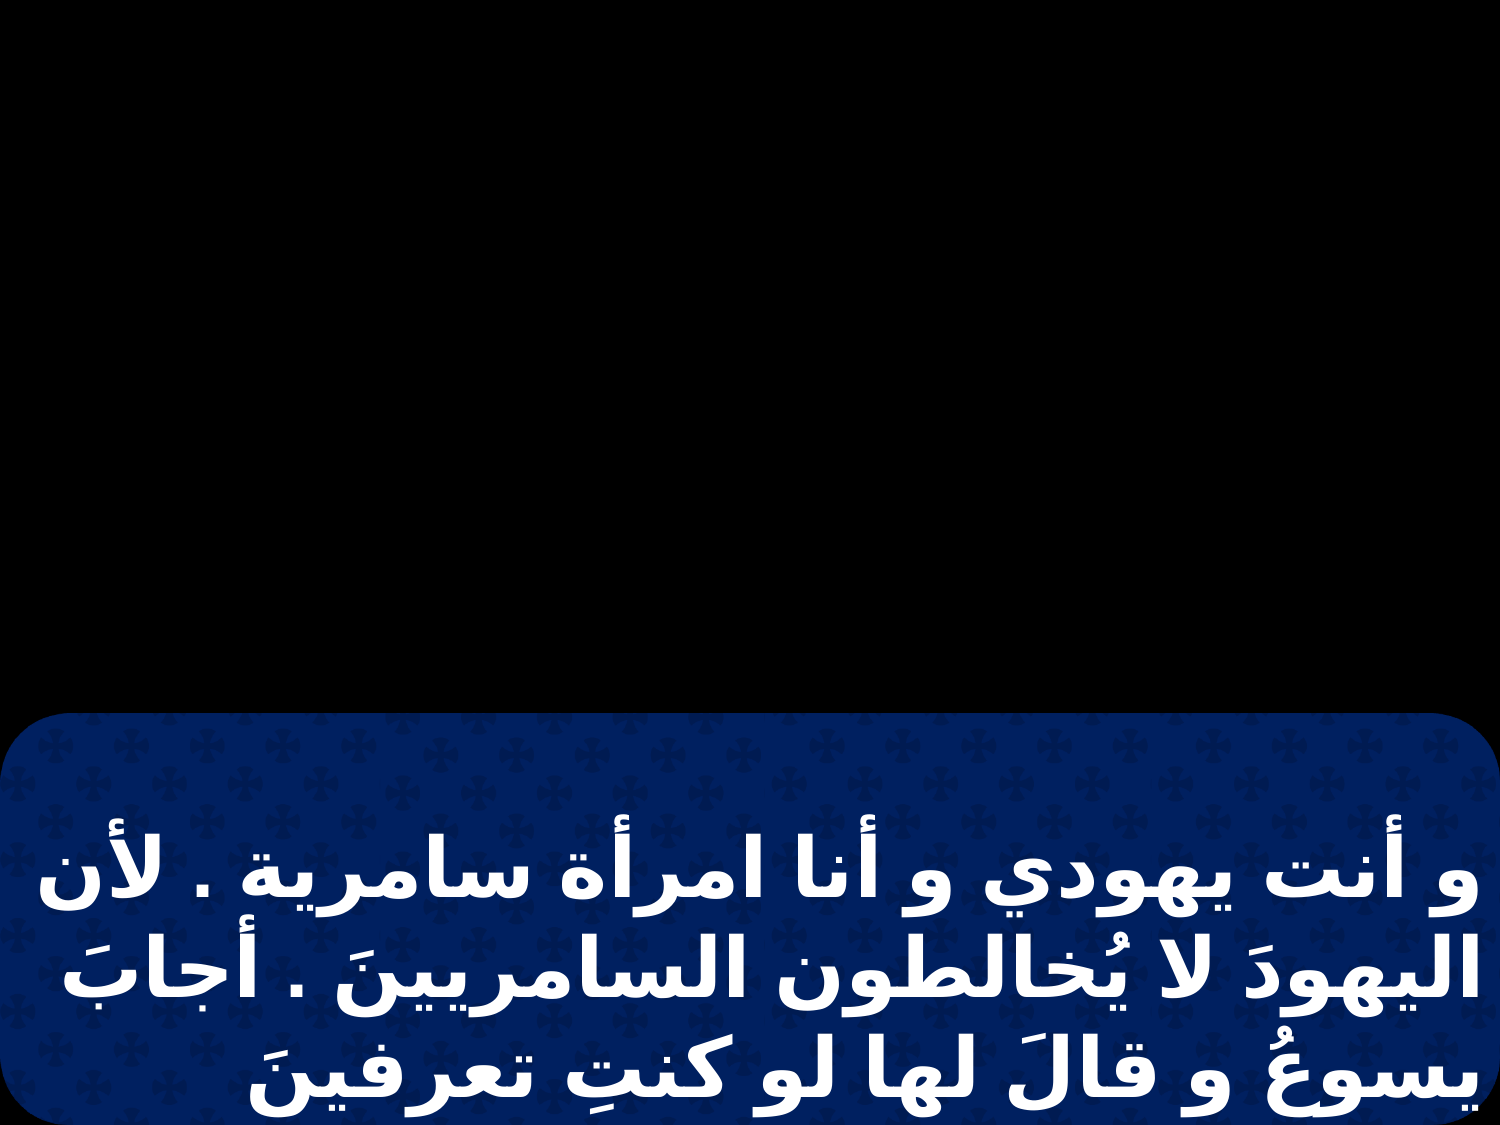

و أنت يهودي و أنا امرأة سامرية . لأن اليهودَ لا يُخالطون السامريينَ . أجابَ يسوعُ و قالَ لها لو كنتِ تعرفينَ عطية اللهِ و مَن الذي قالَ لكِ أعطيني